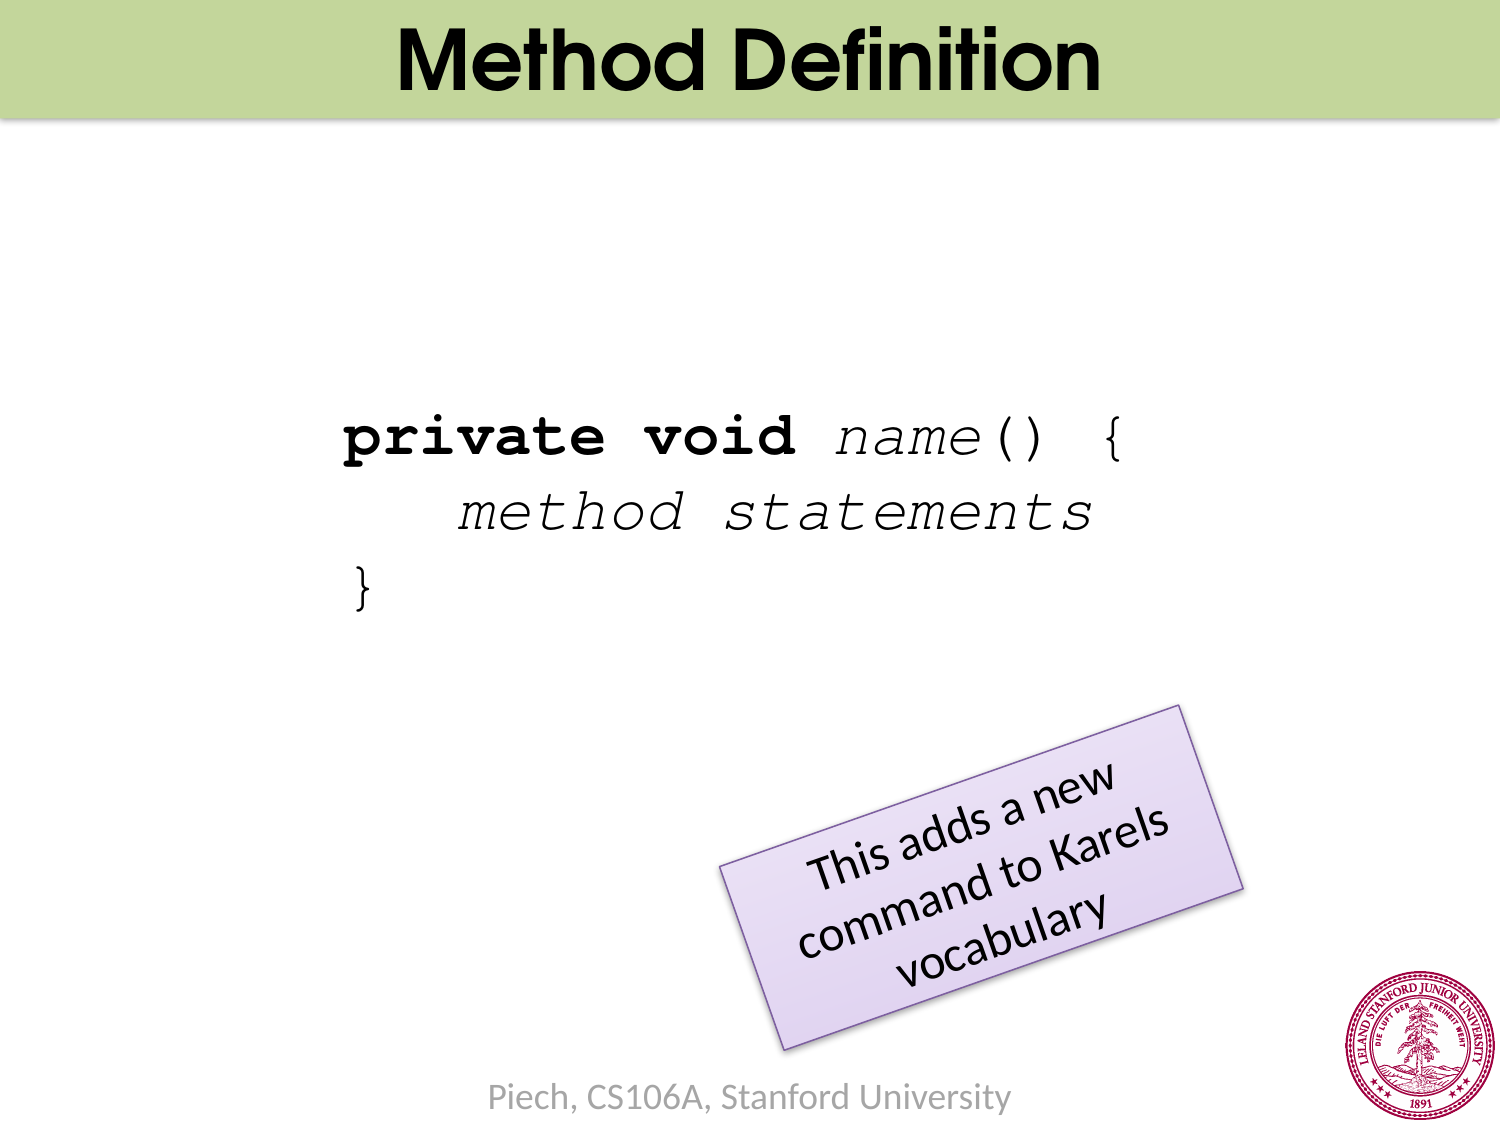

Method Definition
private void name() {
   method statements
}
This adds a new command to Karels vocabulary